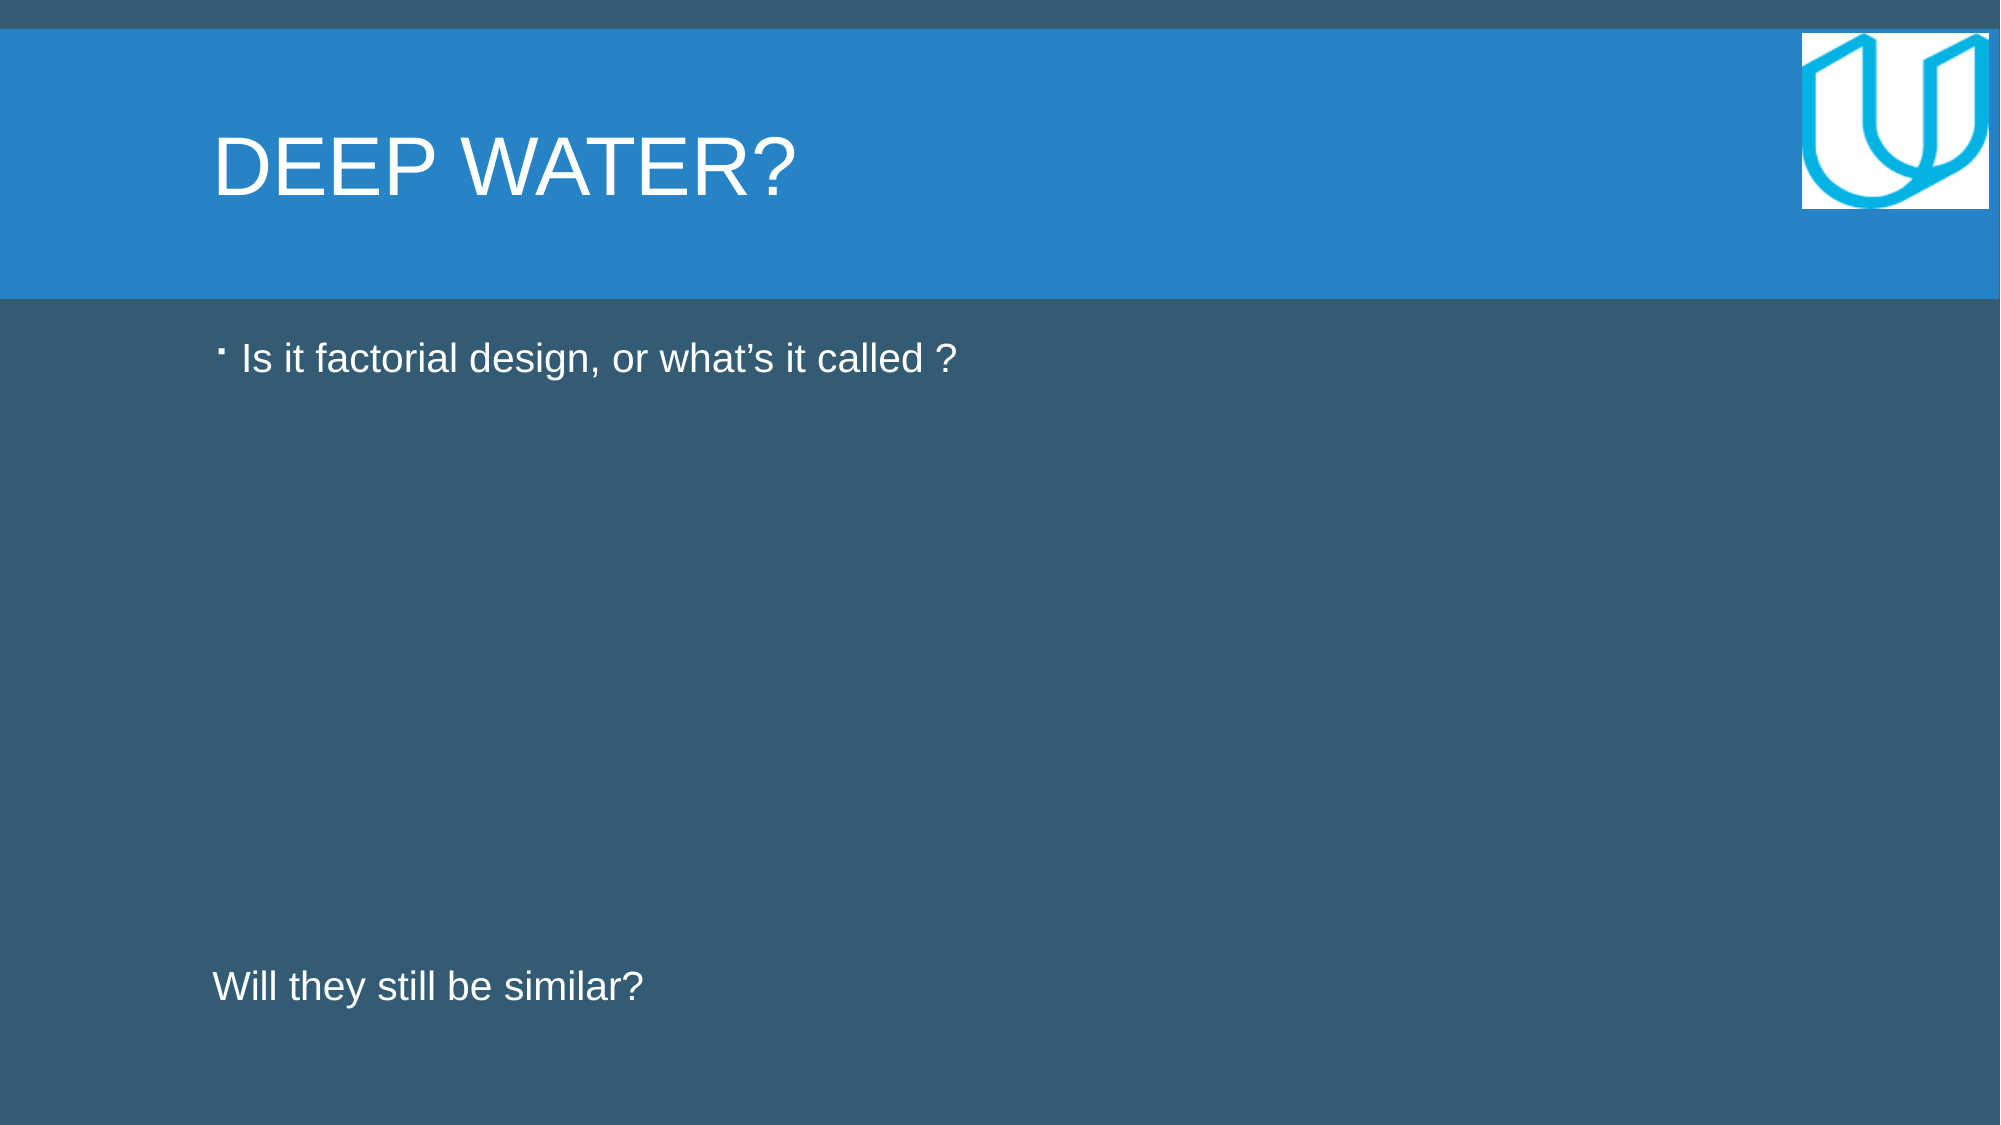

# Deep water?
Is it factorial design, or what’s it called ?

Will they still be similar?